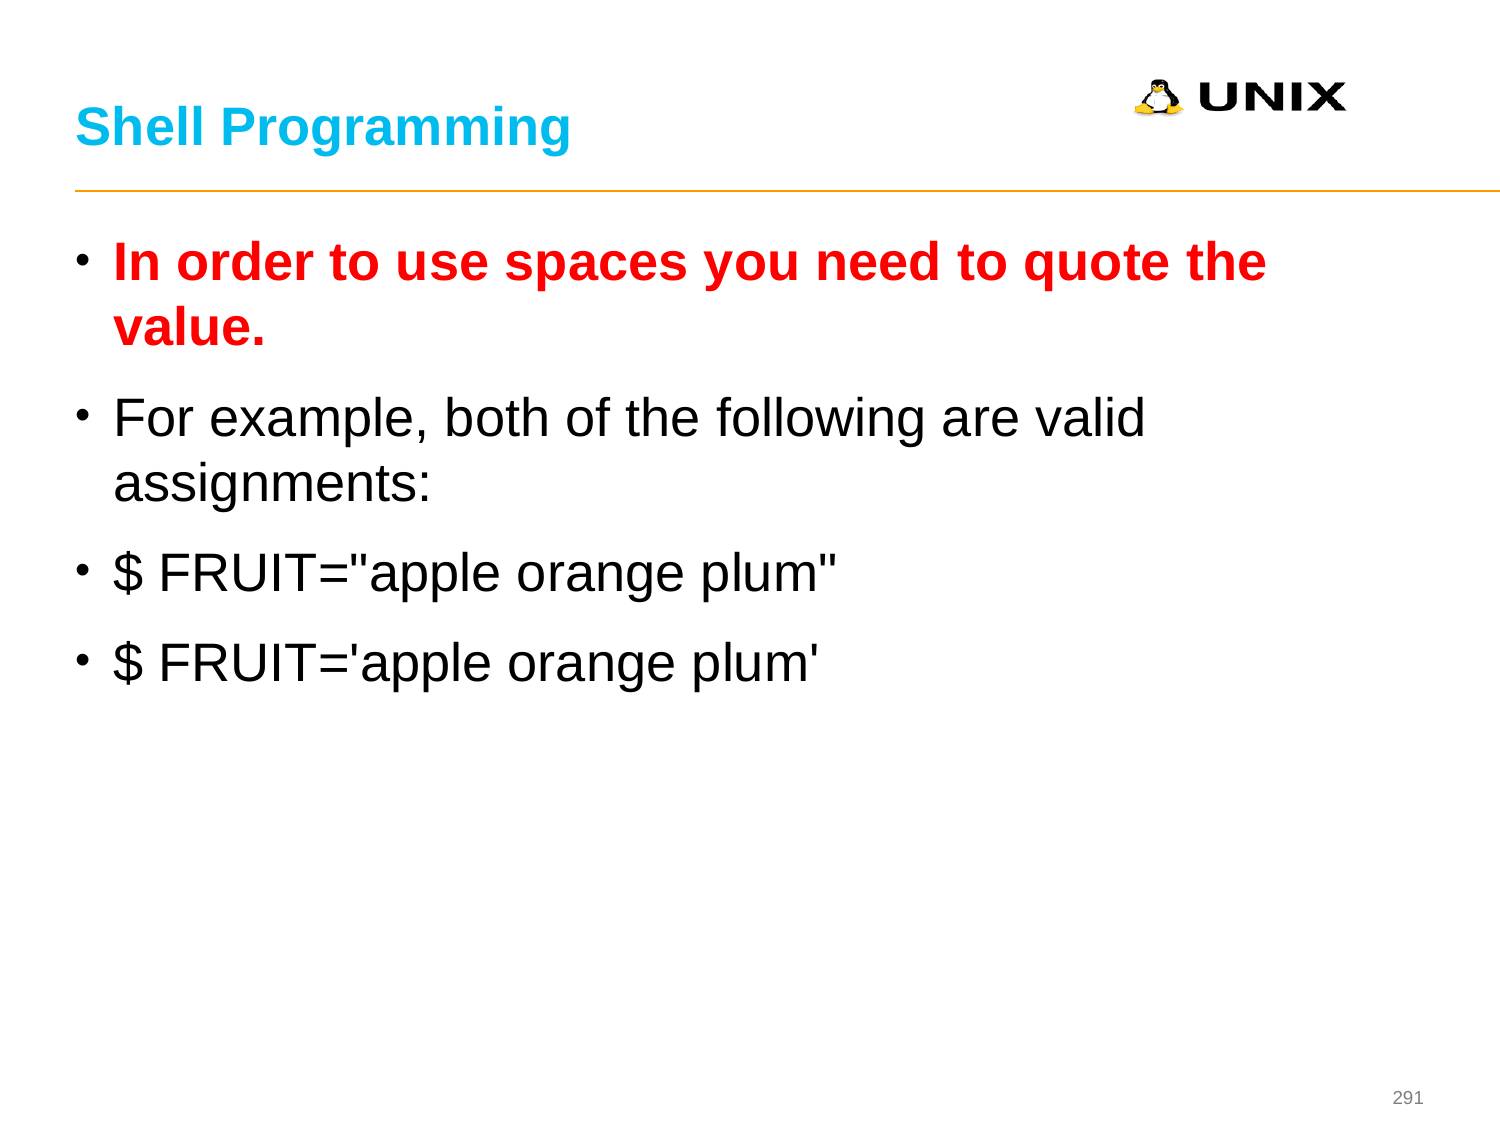

# Shell Programming
In order to use spaces you need to quote the value.
For example, both of the following are valid assignments:
$ FRUIT="apple orange plum"
$ FRUIT='apple orange plum'